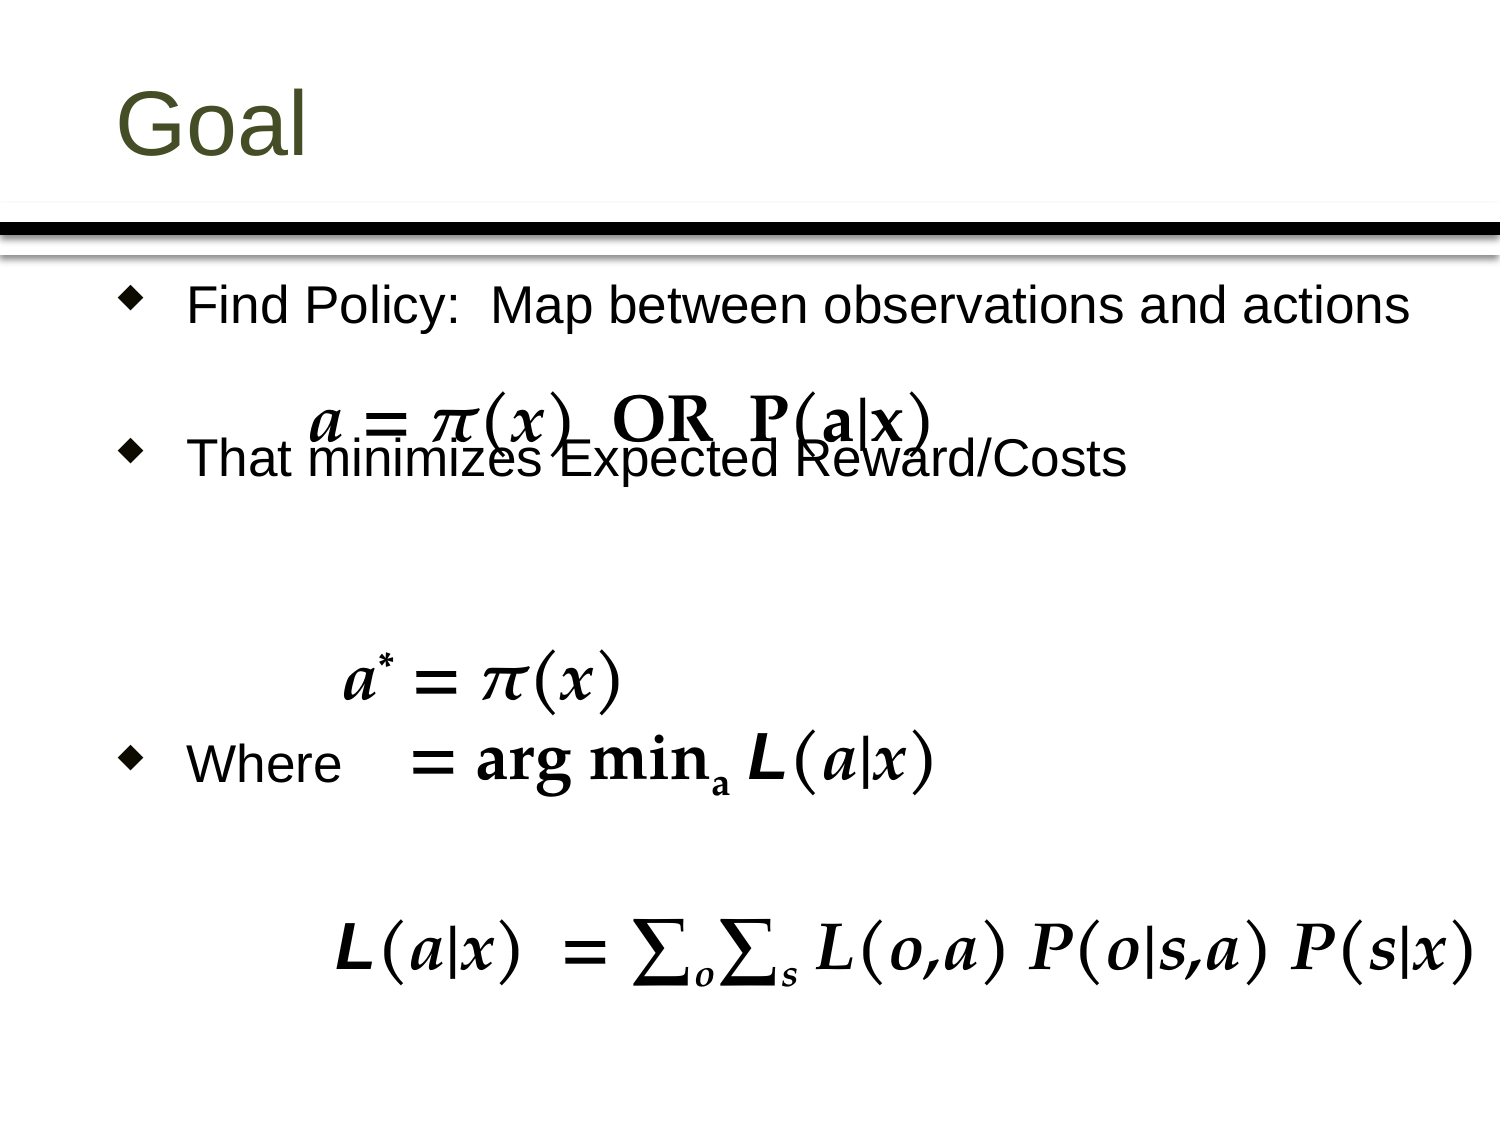

# Goal
Find Policy:  Map between observations and actions

That minimizes Expected Reward/Costs

Where

a = π(x)  OR  P(a|x)
a* = π(x)
    = arg mina L(a|x)
L(a|x)  = ∑o∑s L(o,a) P(o|s,a) P(s|x)